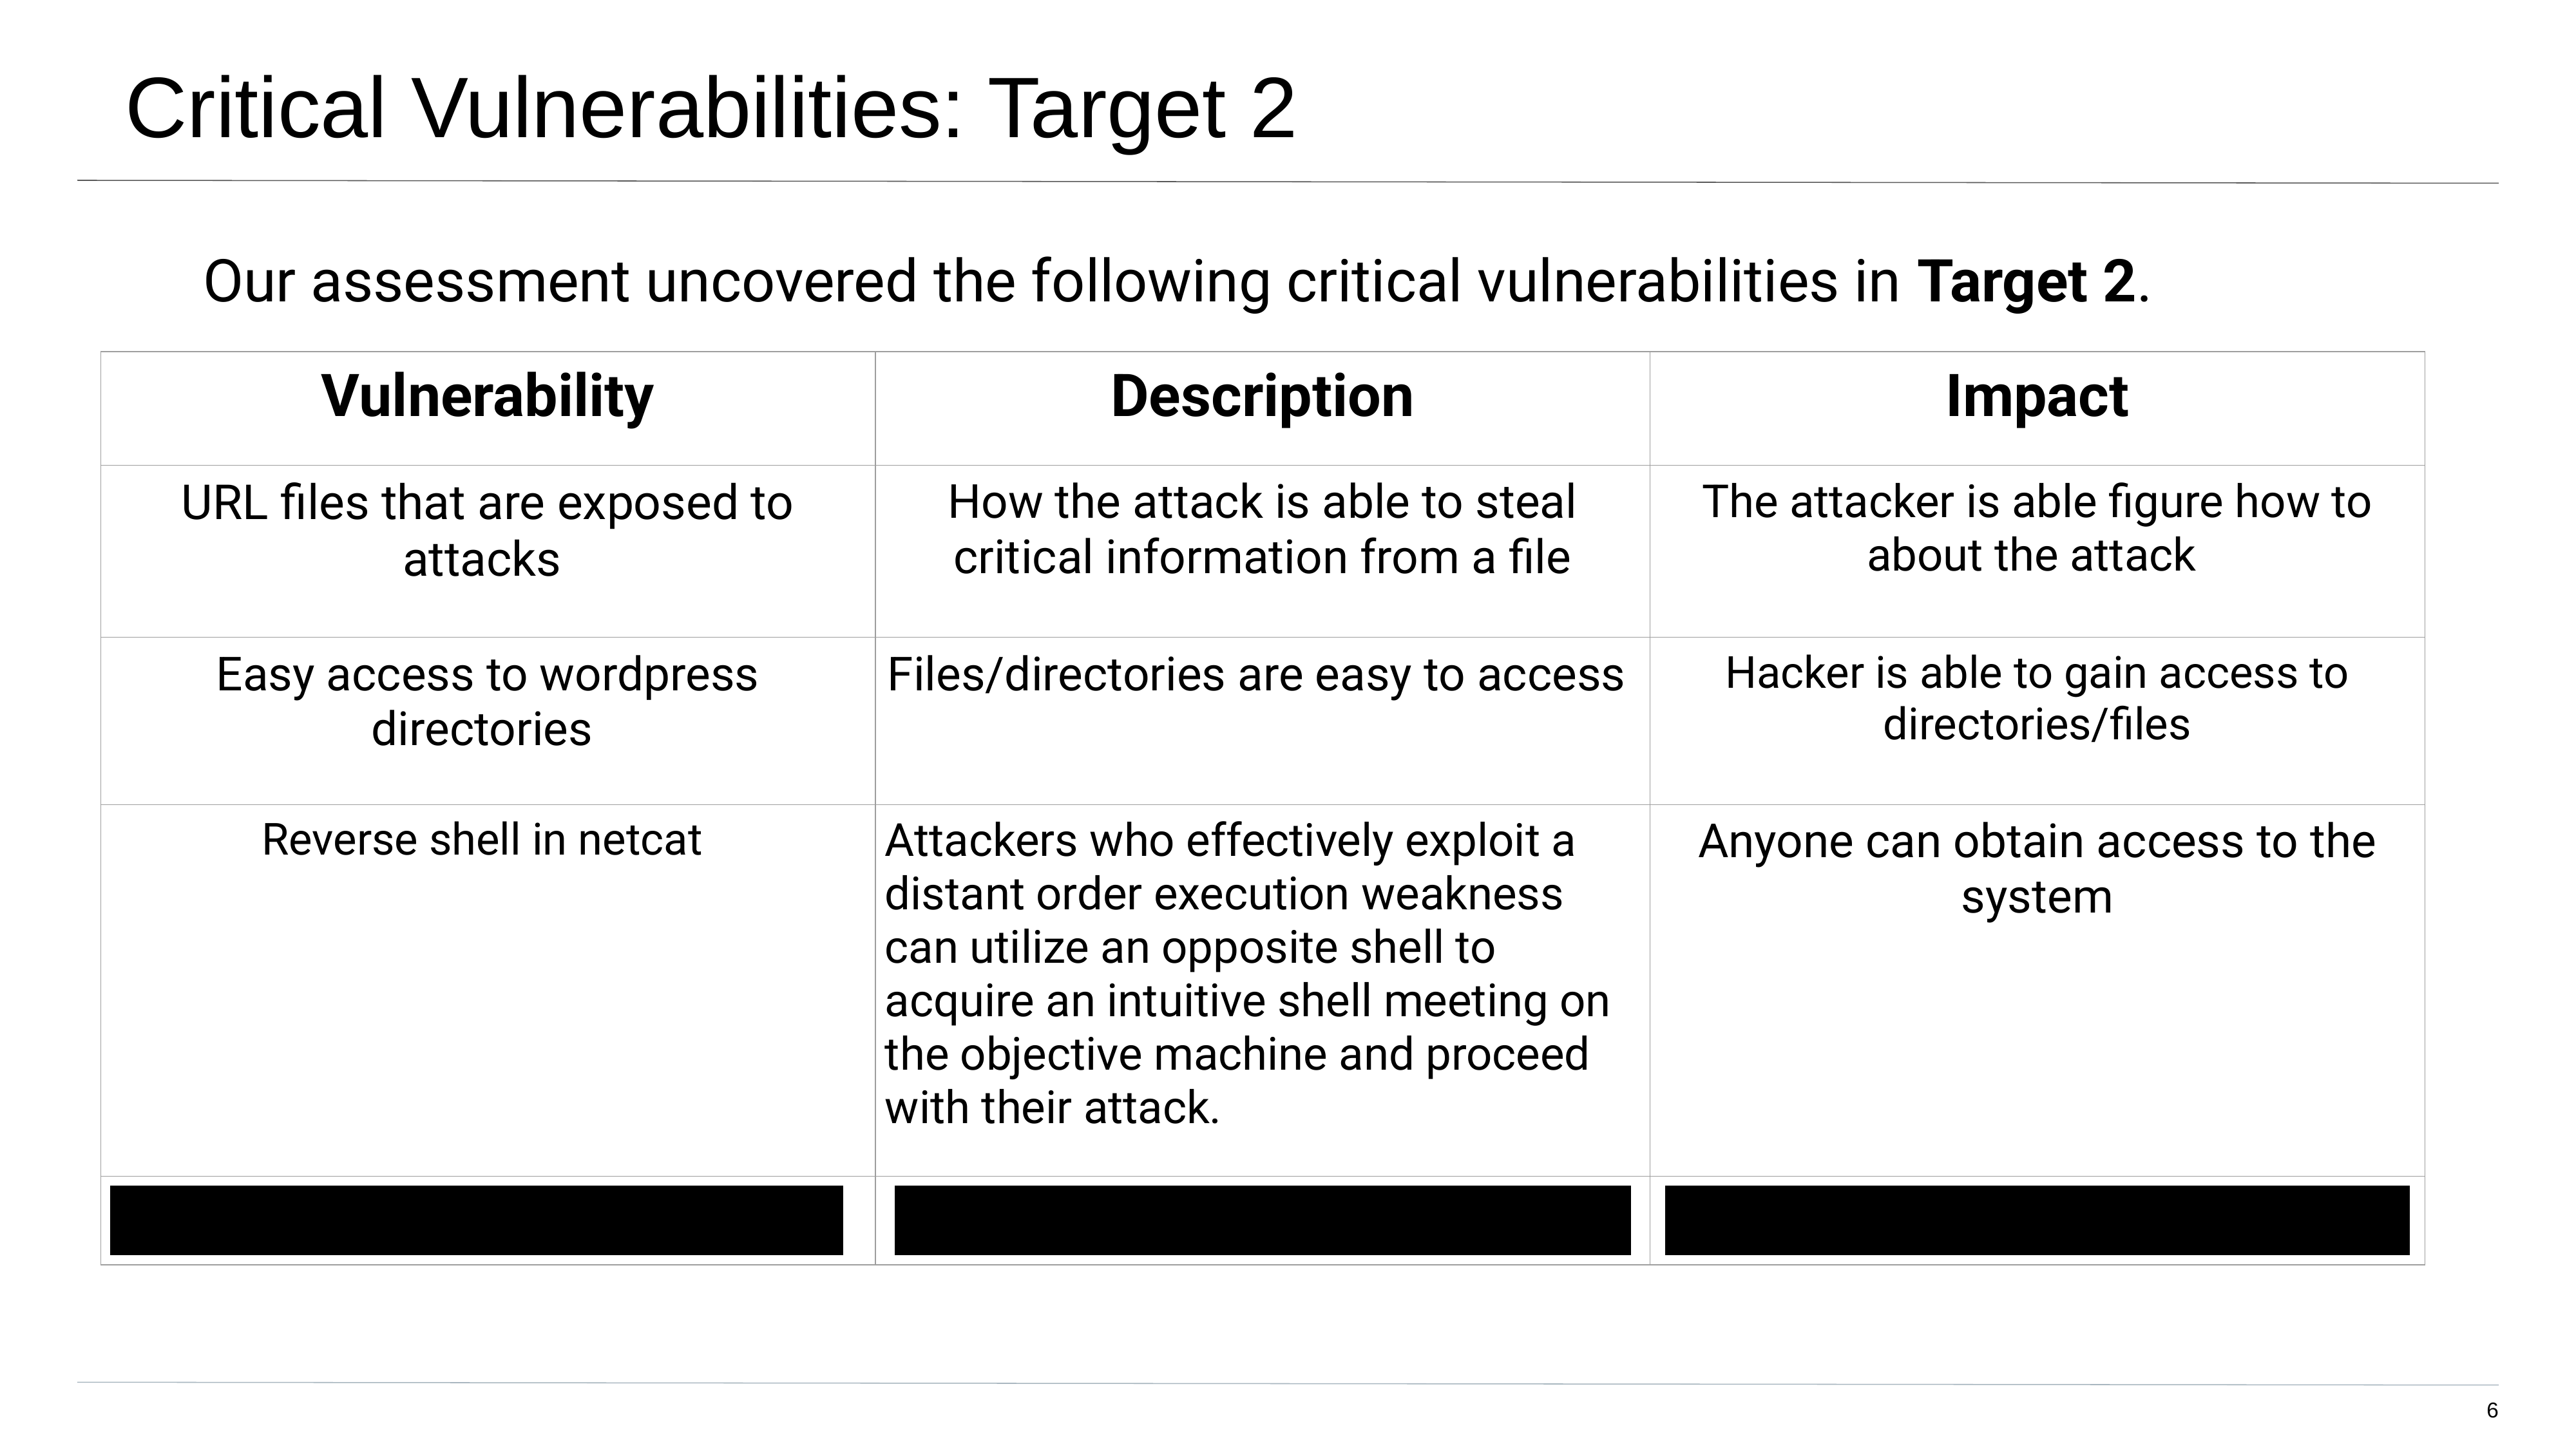

# Critical Vulnerabilities: Target 2
Our assessment uncovered the following critical vulnerabilities in Target 2.

| Vulnerability | Description | Impact |
| --- | --- | --- |
| URL files that are exposed to attacks | How the attack is able to steal critical information from a file | The attacker is able figure how to about the attack |
| Easy access to wordpress directories | Files/directories are easy to access | Hacker is able to gain access to directories/files |
| Reverse shell in netcat | Attackers who effectively exploit a distant order execution weakness can utilize an opposite shell to acquire an intuitive shell meeting on the objective machine and proceed with their attack. | Anyone can obtain access to the system |
| ggggogpgppgpgpgspgrmgg | grskgoegsgjesogesojgeosjg | gesjogsgjesgjoesjgesojgeso |
6